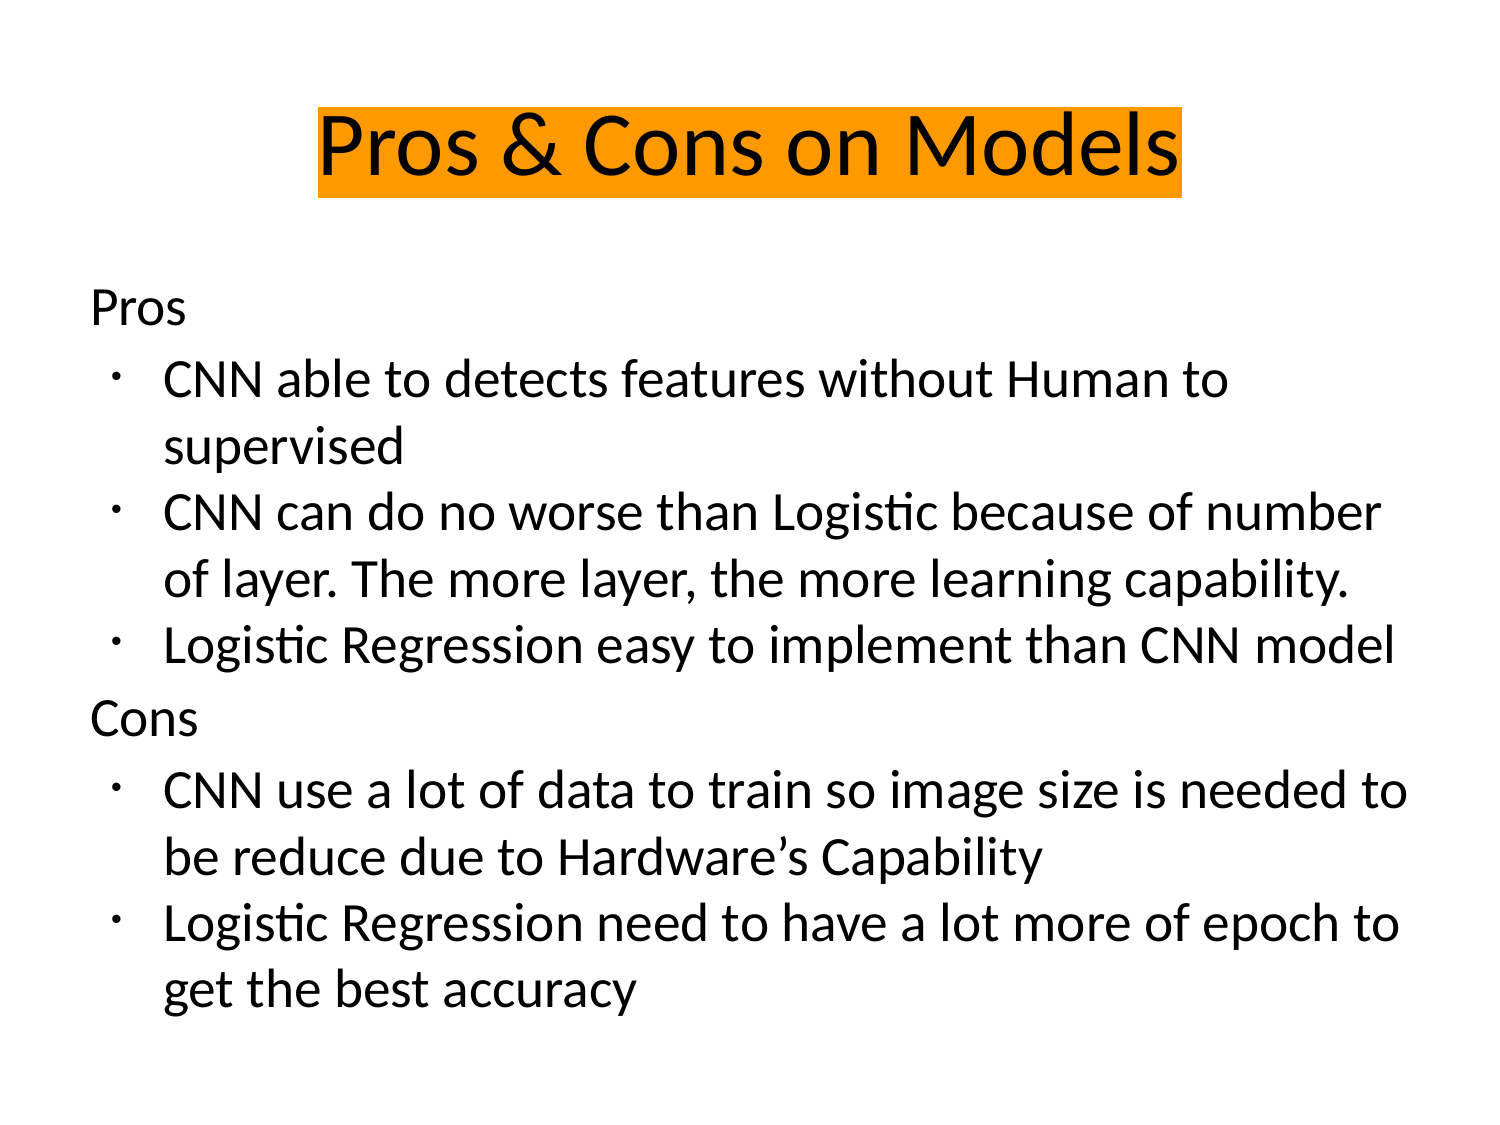

# Pros & Cons on Models
Pros
CNN able to detects features without Human to supervised
CNN can do no worse than Logistic because of number of layer. The more layer, the more learning capability.
Logistic Regression easy to implement than CNN model
Cons
CNN use a lot of data to train so image size is needed to be reduce due to Hardware’s Capability
Logistic Regression need to have a lot more of epoch to get the best accuracy